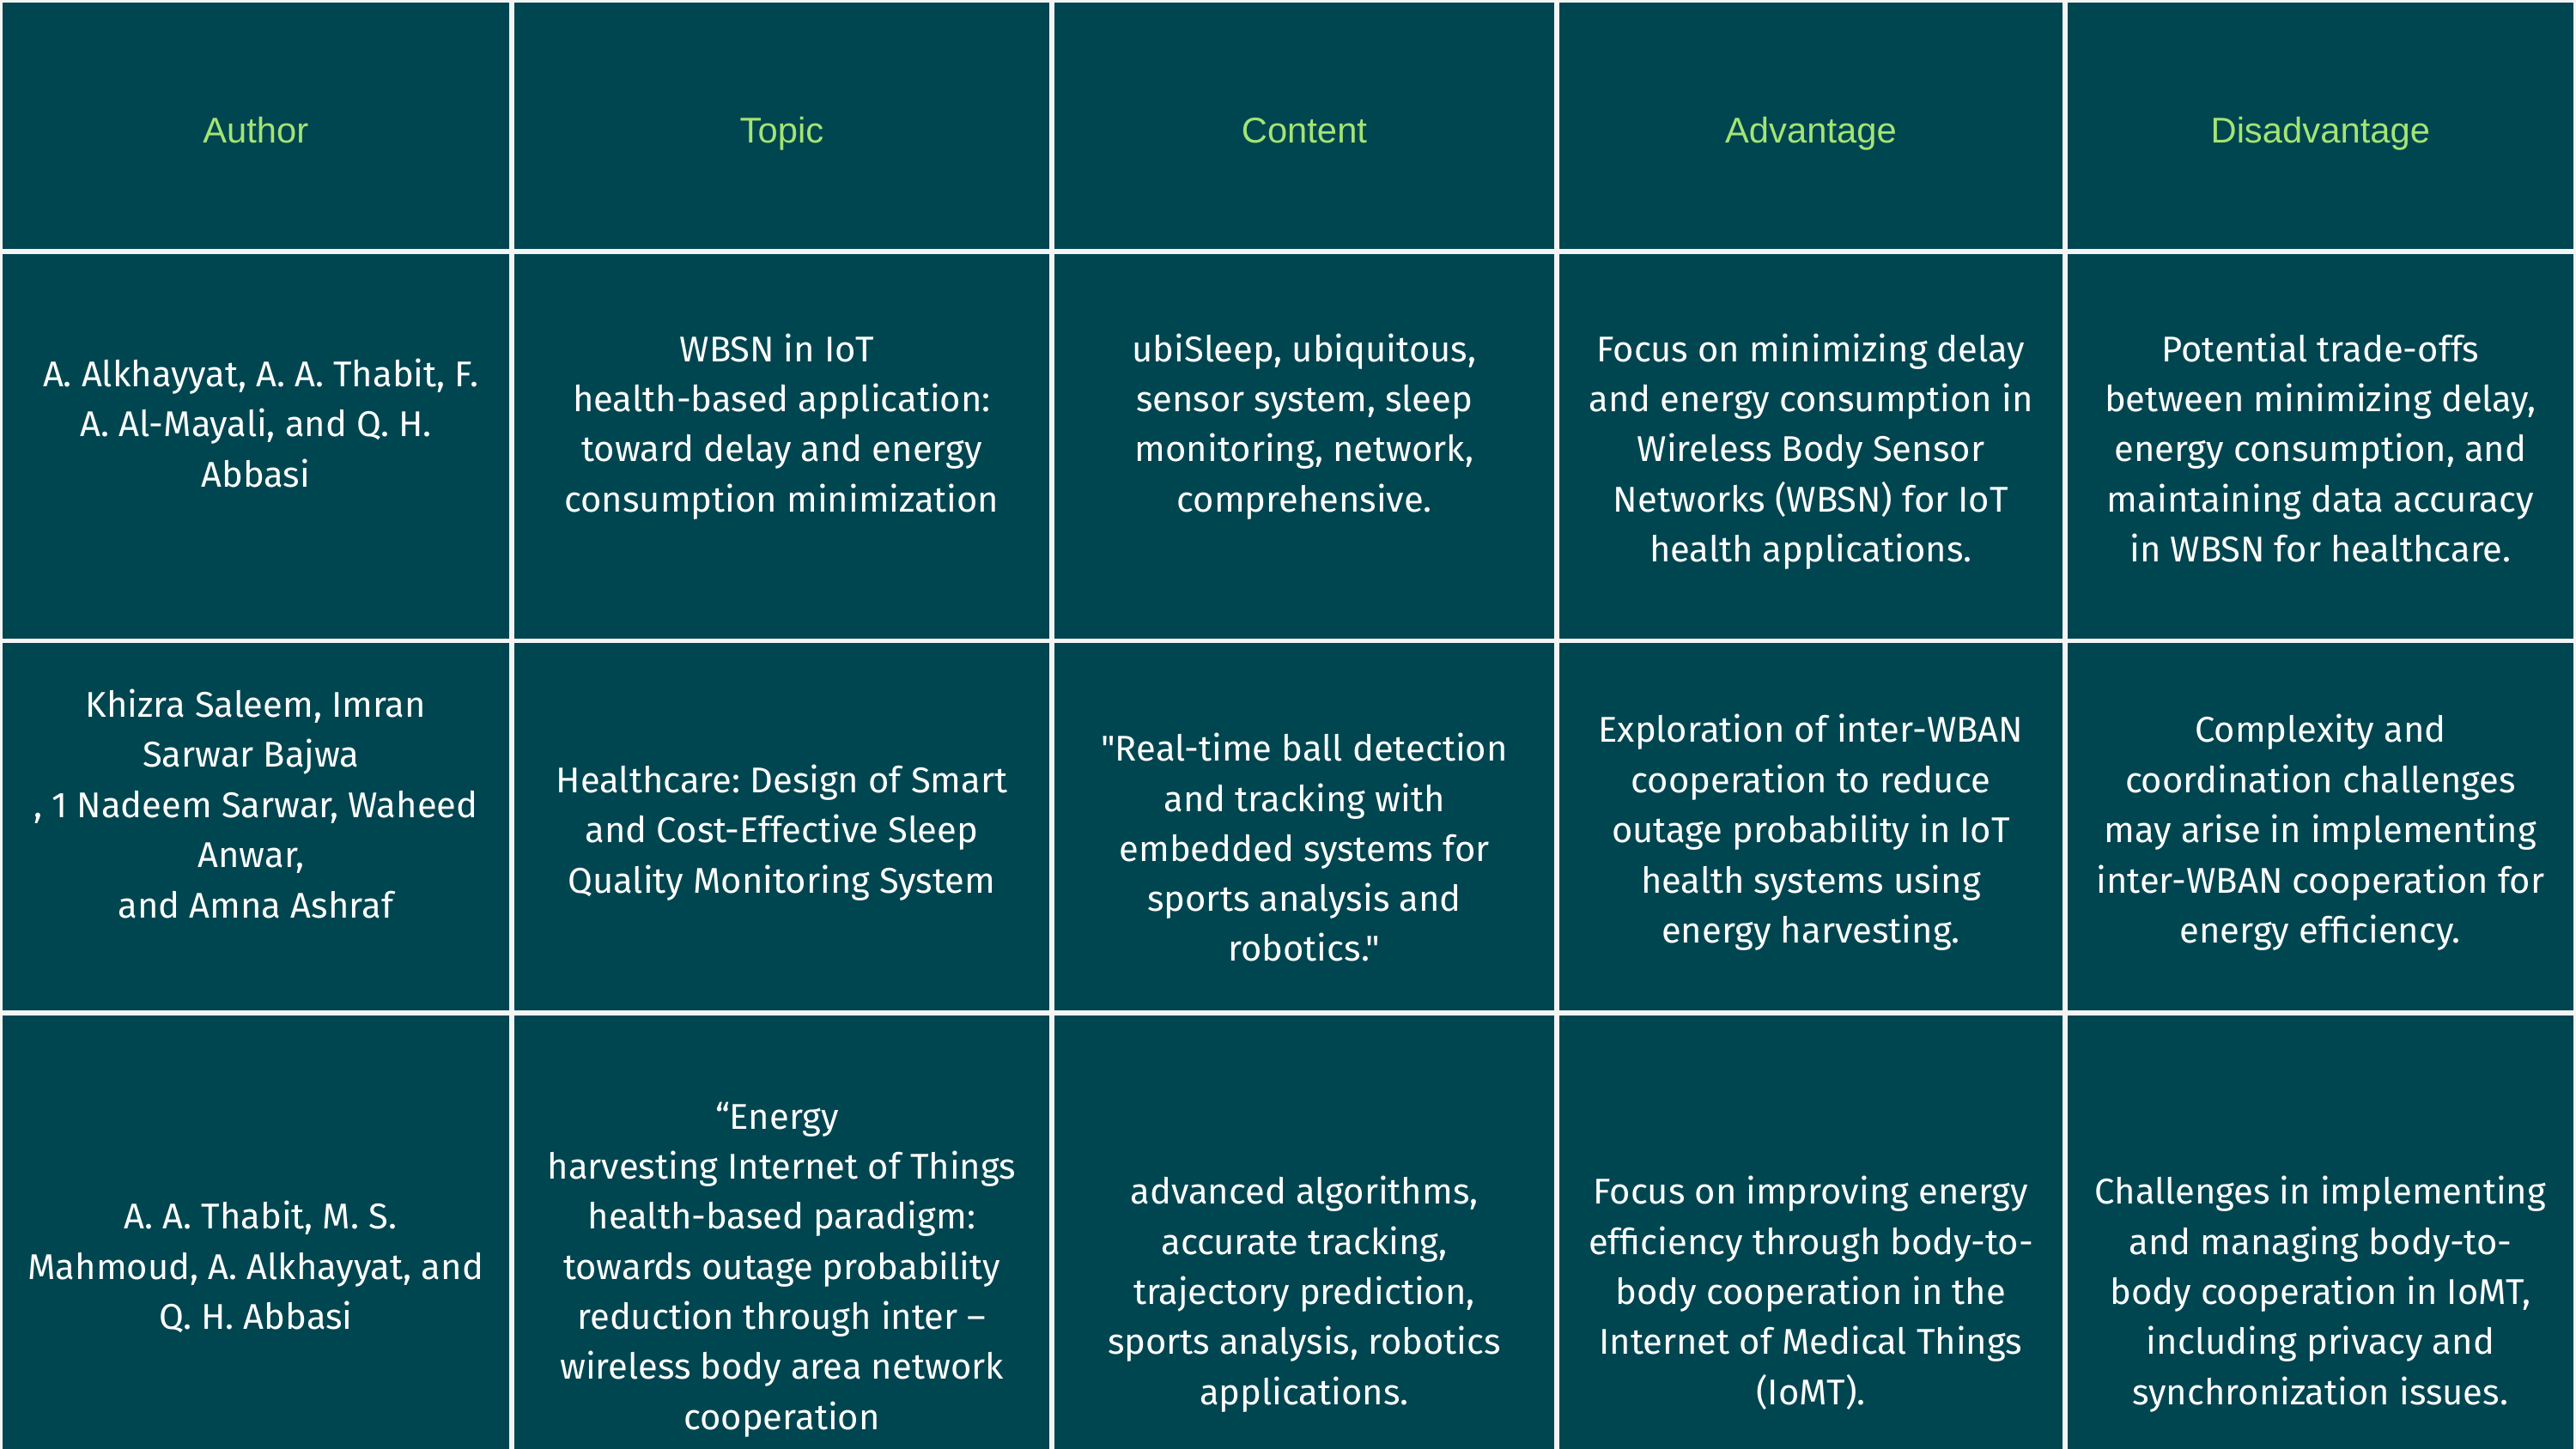

| Author | Topic | Content | Advantage | Disadvantage |
| --- | --- | --- | --- | --- |
| A. Alkhayyat, A. A. Thabit, F. A. Al-Mayali, and Q. H. Abbasi | WBSN in IoT health-based application: toward delay and energy consumption minimization | ubiSleep, ubiquitous, sensor system, sleep monitoring, network, comprehensive. | Focus on minimizing delay and energy consumption in Wireless Body Sensor Networks (WBSN) for IoT health applications. | Potential trade-offs between minimizing delay, energy consumption, and maintaining data accuracy in WBSN for healthcare. |
| Khizra Saleem, Imran Sarwar Bajwa , 1 Nadeem Sarwar, Waheed Anwar, and Amna Ashraf | Healthcare: Design of Smart and Cost-Effective Sleep Quality Monitoring System | "Real-time ball detection and tracking with embedded systems for sports analysis and robotics." | Exploration of inter-WBAN cooperation to reduce outage probability in IoT health systems using energy harvesting. | Complexity and coordination challenges may arise in implementing inter-WBAN cooperation for energy efficiency. |
| A. A. Thabit, M. S. Mahmoud, A. Alkhayyat, and Q. H. Abbasi | “Energy harvesting Internet of Things health-based paradigm: towards outage probability reduction through inter –wireless body area network cooperation | advanced algorithms, accurate tracking, trajectory prediction, sports analysis, robotics applications. | Focus on improving energy efficiency through body-to-body cooperation in the Internet of Medical Things (IoMT). | Challenges in implementing and managing body-to-body cooperation in IoMT, including privacy and synchronization issues. |
|  |  |  |  |  |
|  |  |  |  |  |
|  |  |  |  |  |
|  |  |  |  |  |
|  |  |  |  |  |

Back to Agenda Page